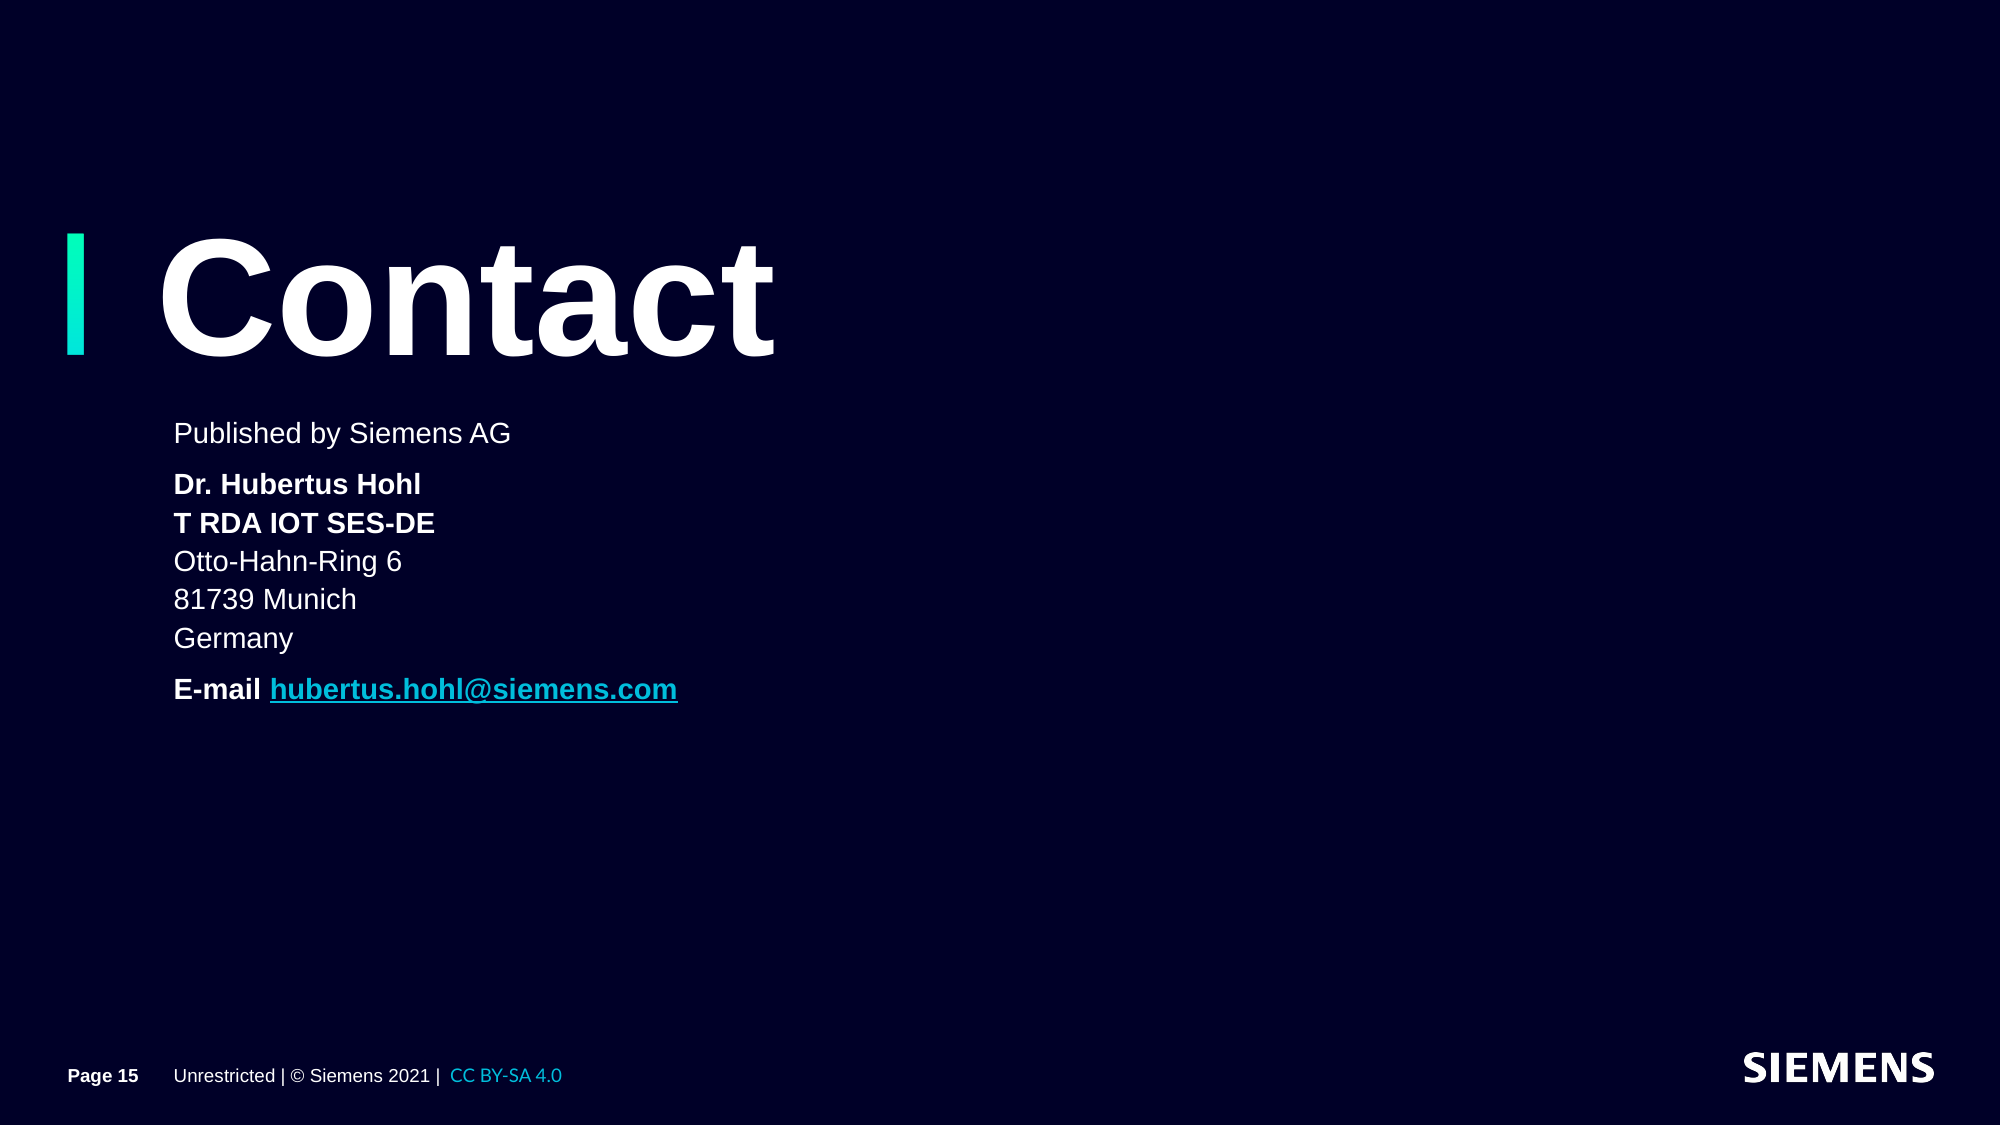

# Contact
Published by Siemens AG
Dr. Hubertus Hohl
T RDA IOT SES-DE
Otto-Hahn-Ring 6
81739 Munich
Germany
E-mail hubertus.hohl@siemens.com
Page 15
Unrestricted | © Siemens 2021 |  CC BY-SA 4.0